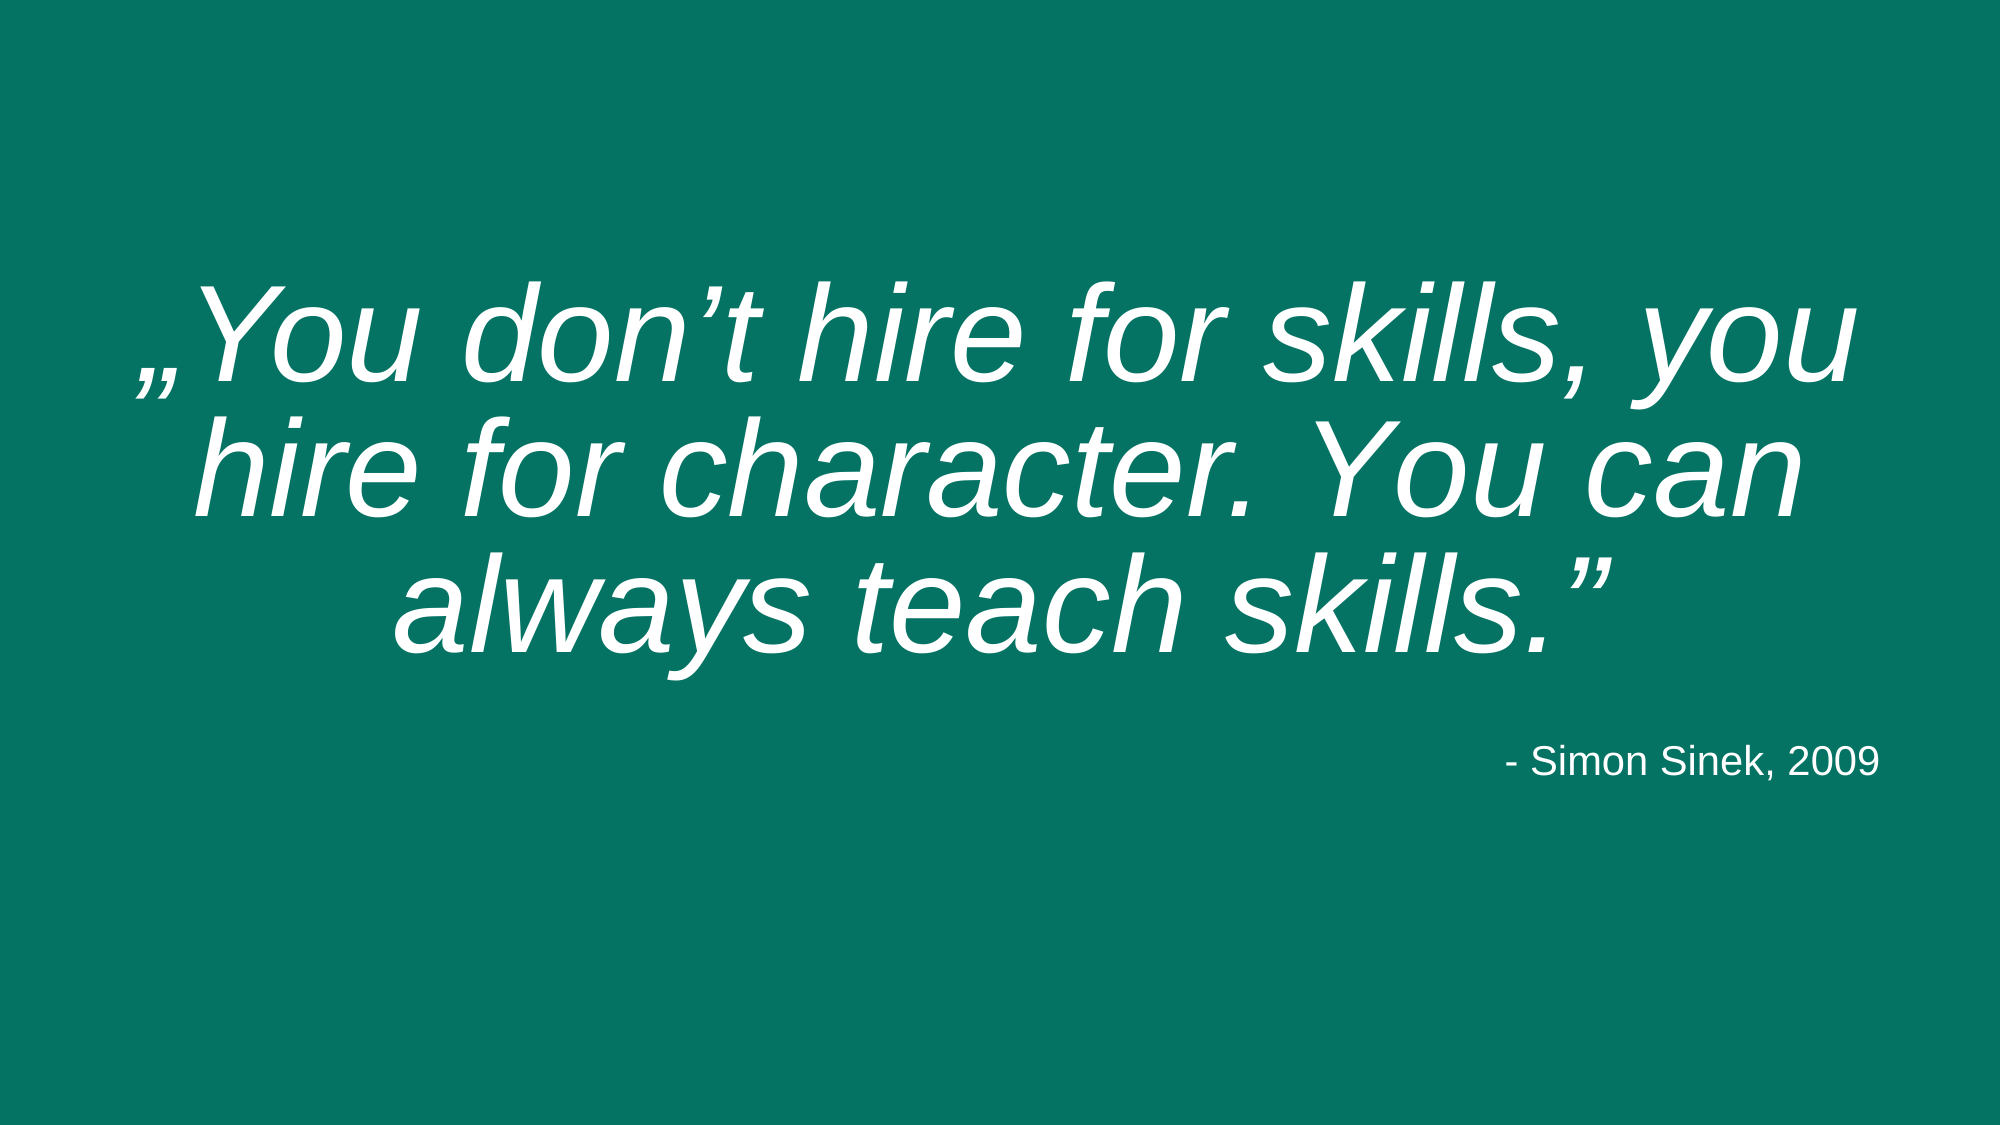

„You don’t hire for skills, you hire for character. You can always teach skills.”
- Simon Sinek, 2009